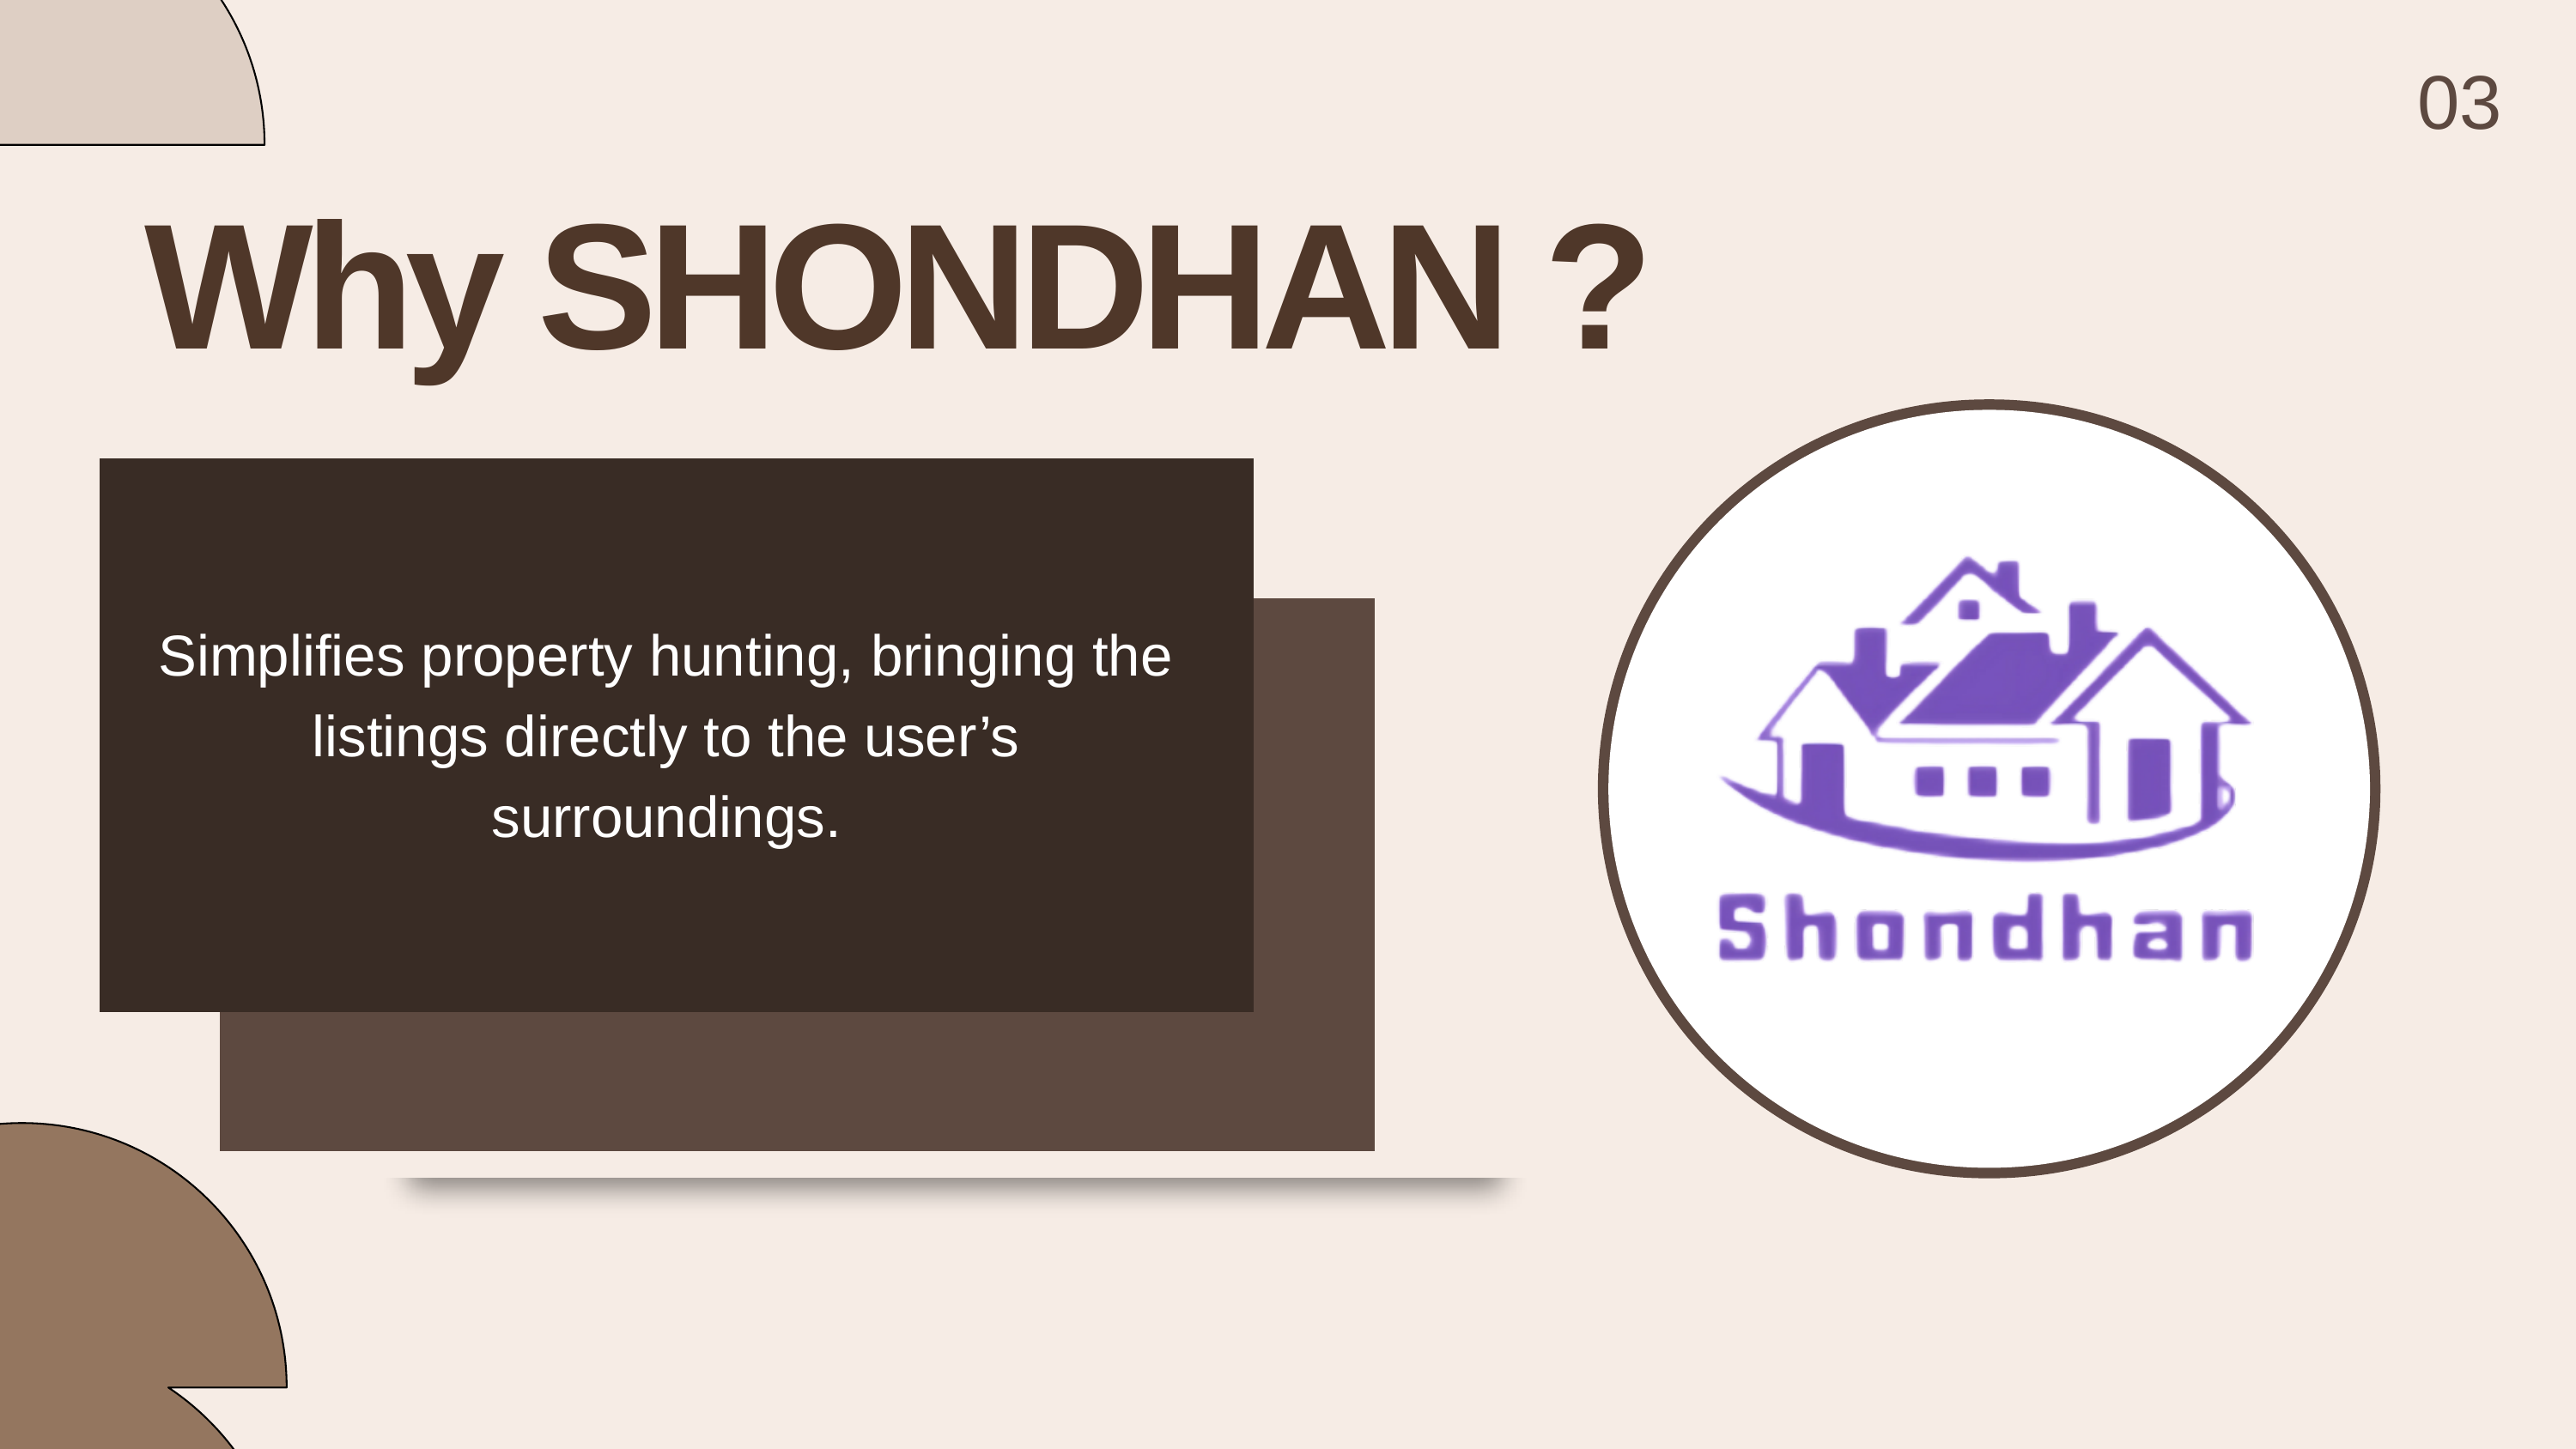

03
Why SHONDHAN ?

Simplifies property hunting, bringing the listings directly to the user’s surroundings.